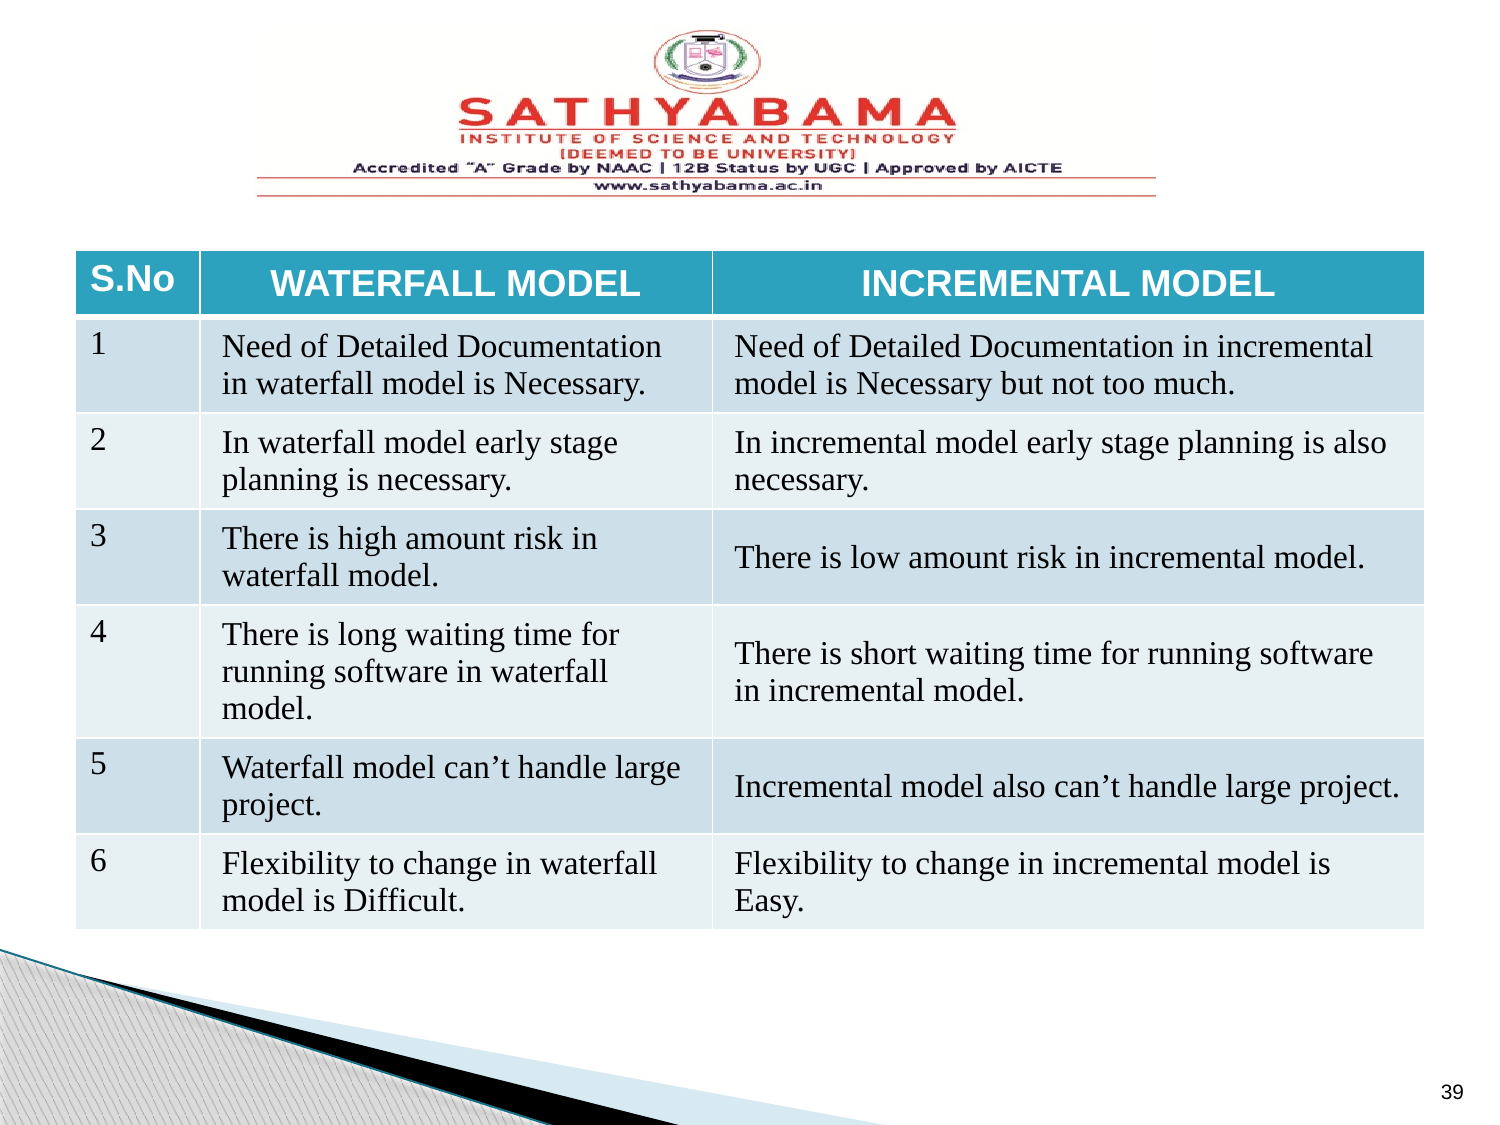

| S.No | WATERFALL MODEL | INCREMENTAL MODEL |
| --- | --- | --- |
| 1 | Need of Detailed Documentation in waterfall model is Necessary. | Need of Detailed Documentation in incremental model is Necessary but not too much. |
| 2 | In waterfall model early stage planning is necessary. | In incremental model early stage planning is also necessary. |
| 3 | There is high amount risk in waterfall model. | There is low amount risk in incremental model. |
| 4 | There is long waiting time for running software in waterfall model. | There is short waiting time for running software in incremental model. |
| 5 | Waterfall model can’t handle large project. | Incremental model also can’t handle large project. |
| 6 | Flexibility to change in waterfall model is Difficult. | Flexibility to change in incremental model is Easy. |

39